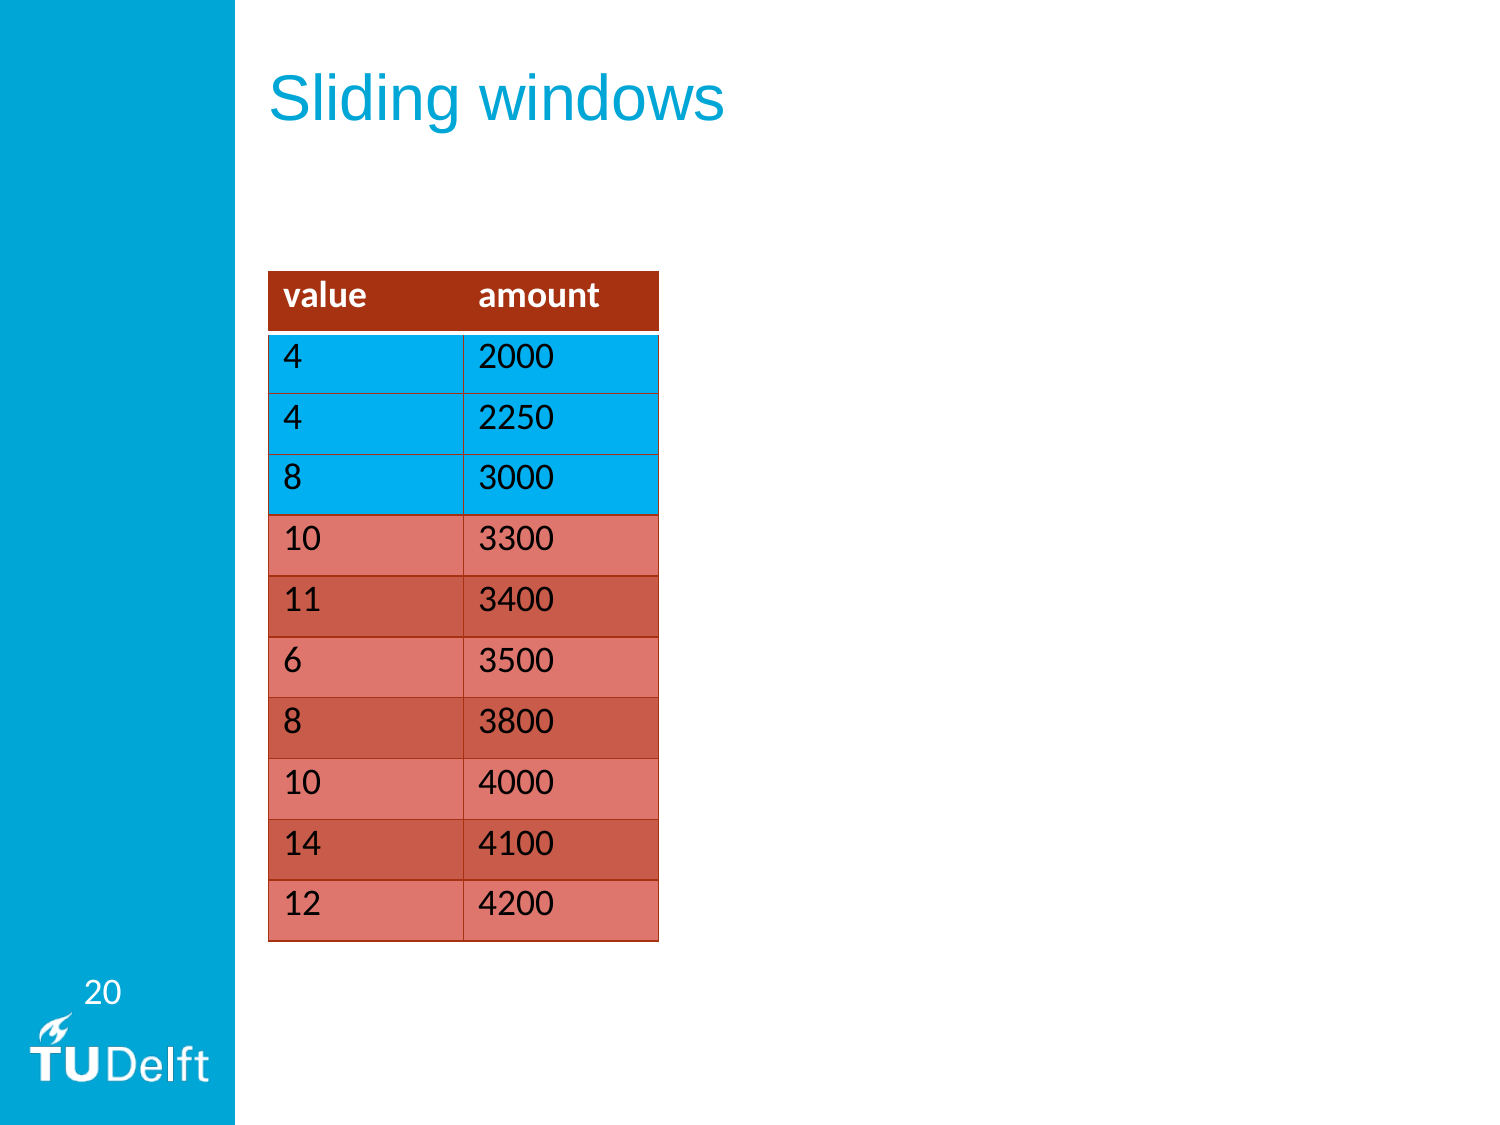

# Sliding windows
| value | amount |
| --- | --- |
| 4 | 2000 |
| 4 | 2250 |
| 8 | 3000 |
| 10 | 3300 |
| 11 | 3400 |
| 6 | 3500 |
| 8 | 3800 |
| 10 | 4000 |
| 14 | 4100 |
| 12 | 4200 |